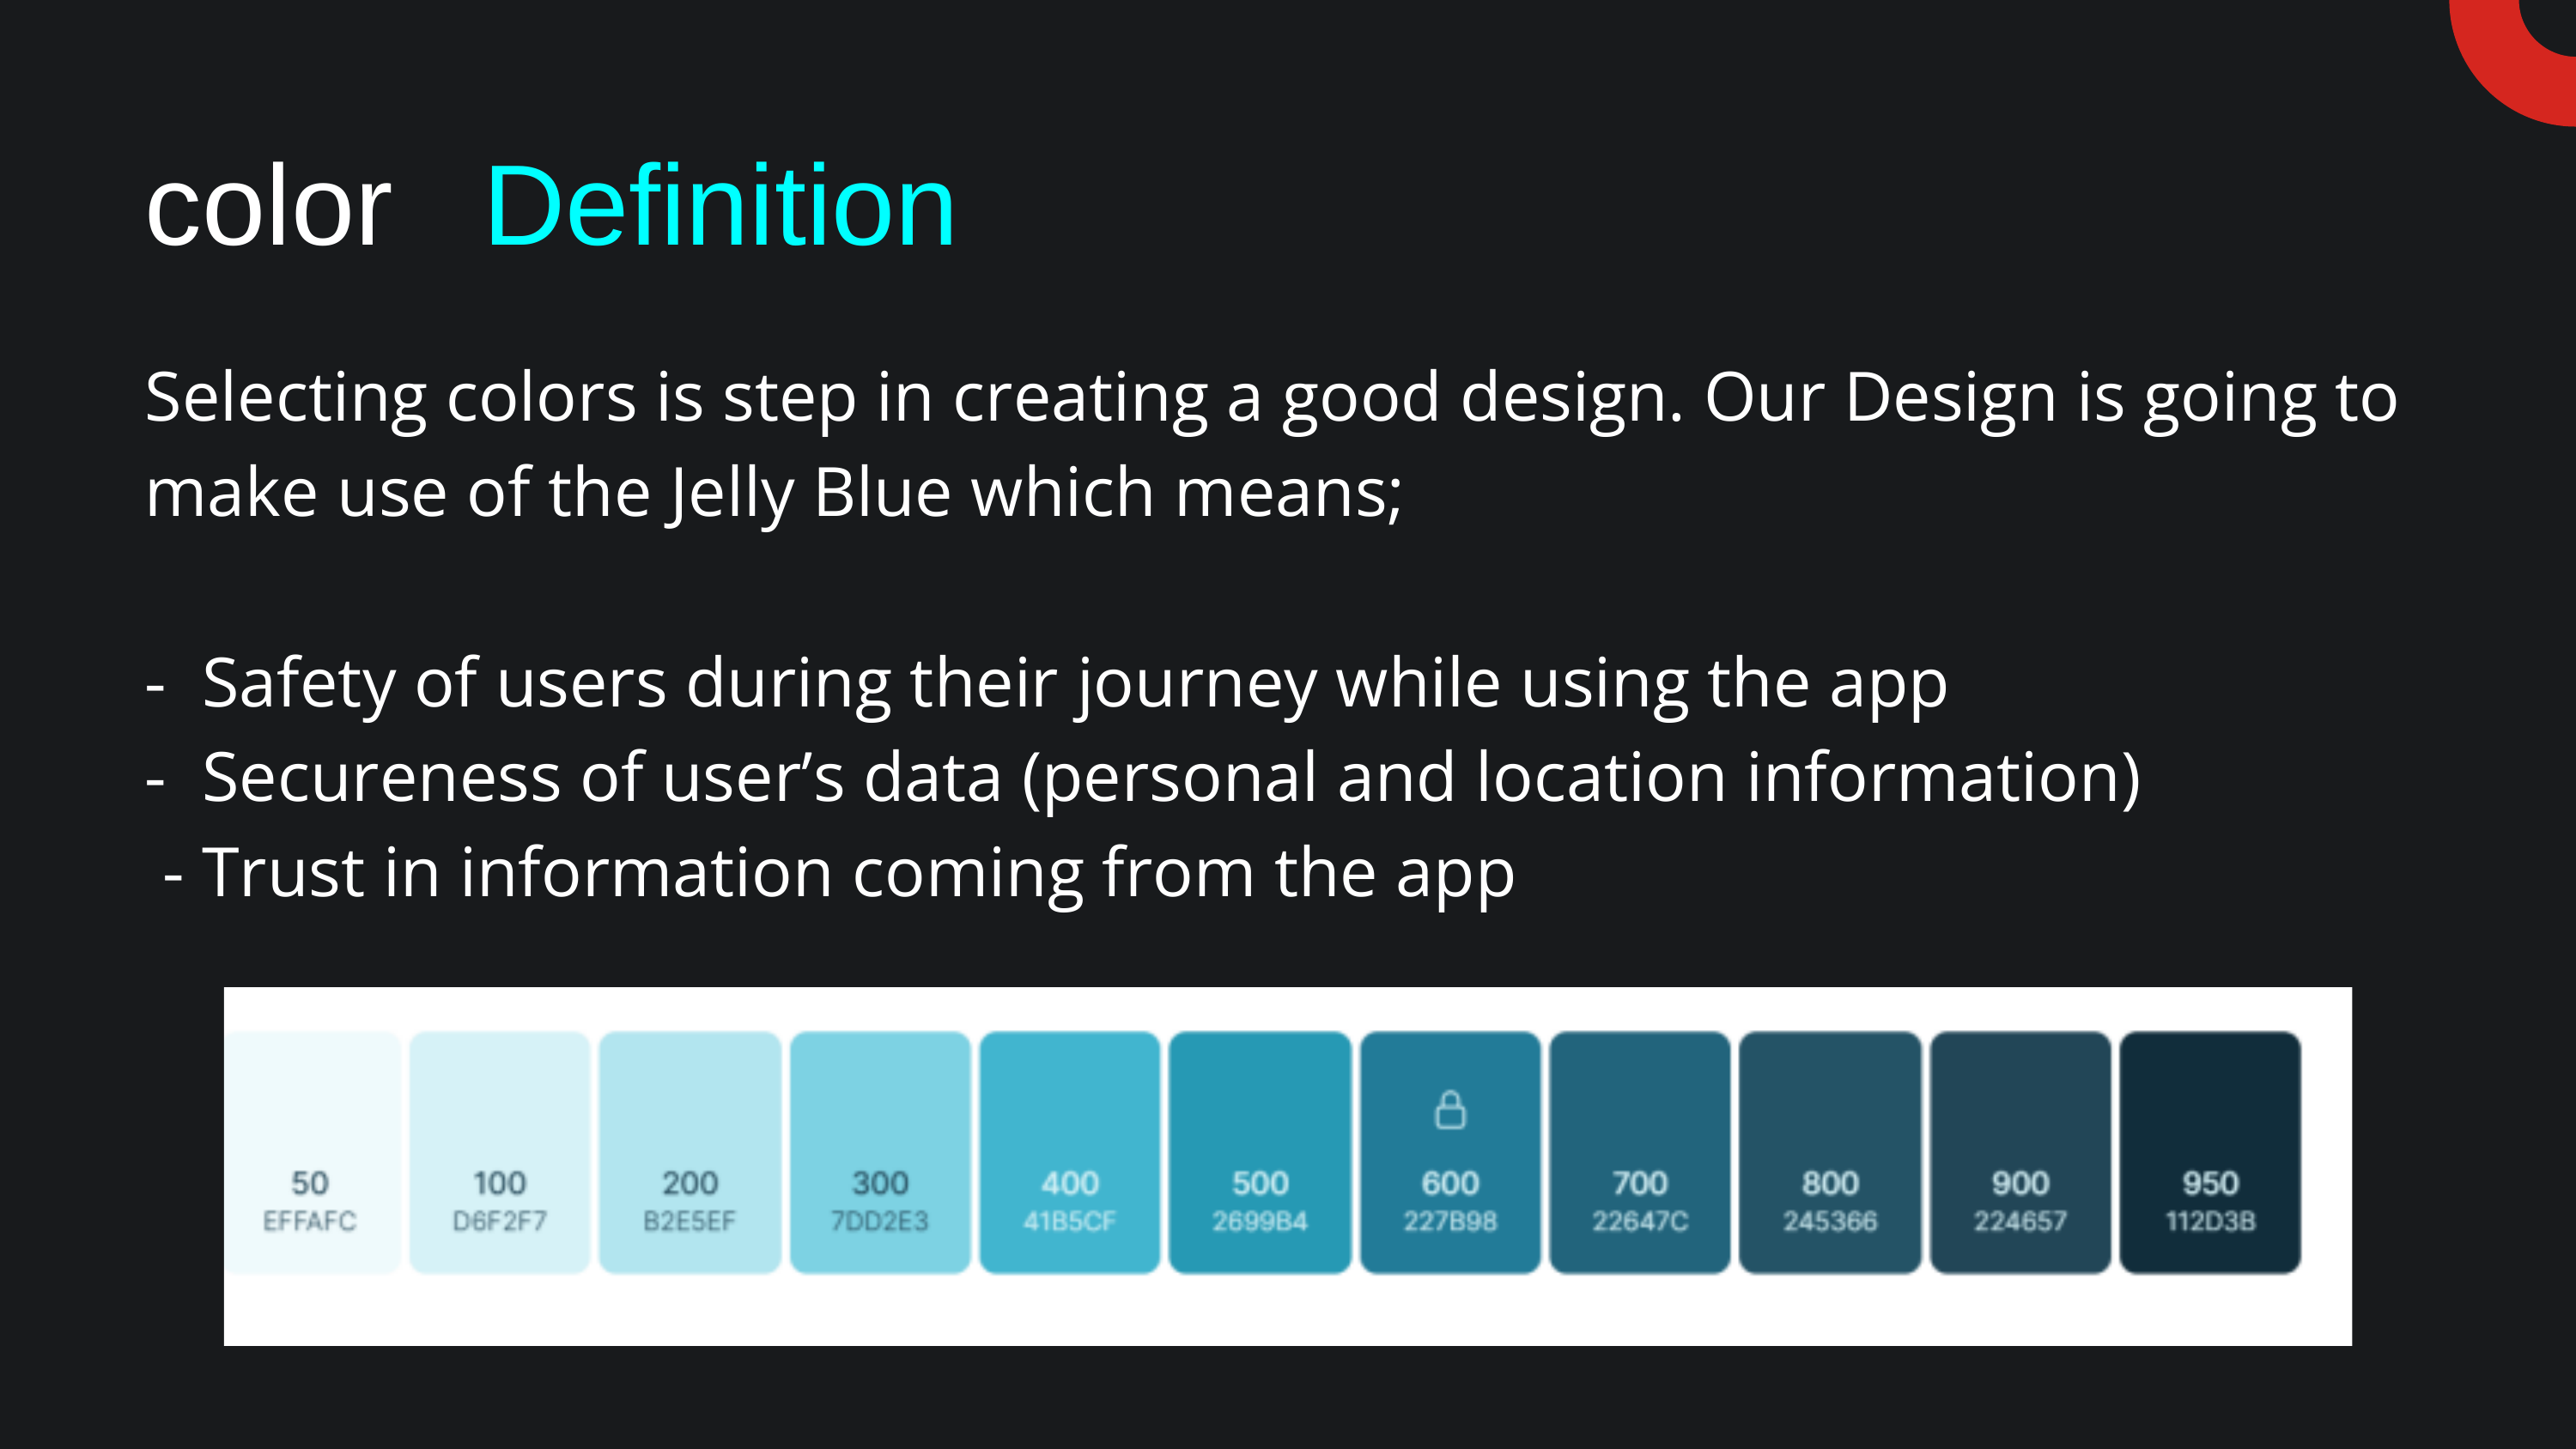

color
Definition
Selecting colors is step in creating a good design. Our Design is going to make use of the Jelly Blue which means;

-  Safety of users during their journey while using the app
-  Secureness of user’s data (personal and location information)
 - Trust in information coming from the app